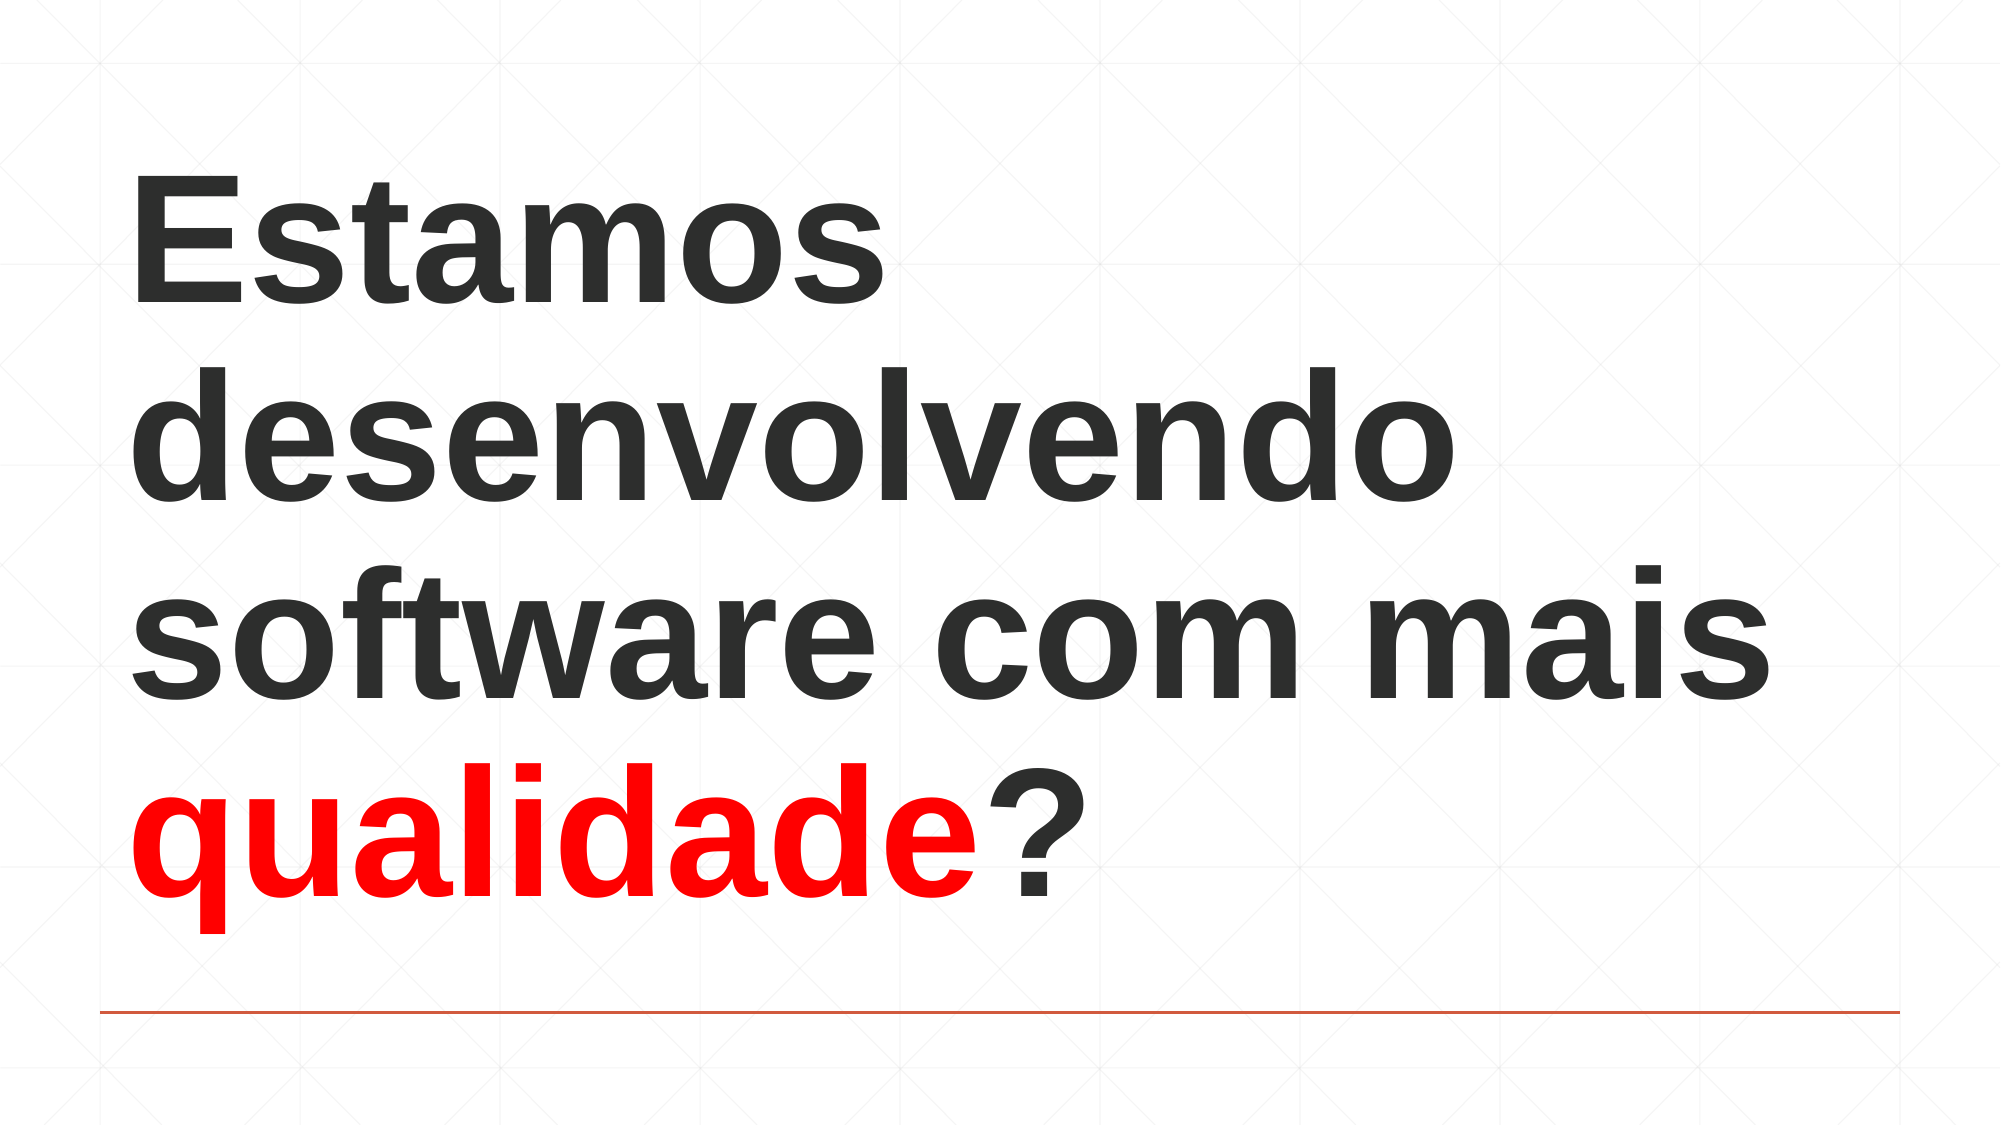

# Estamos desenvolvendo software com mais qualidade?